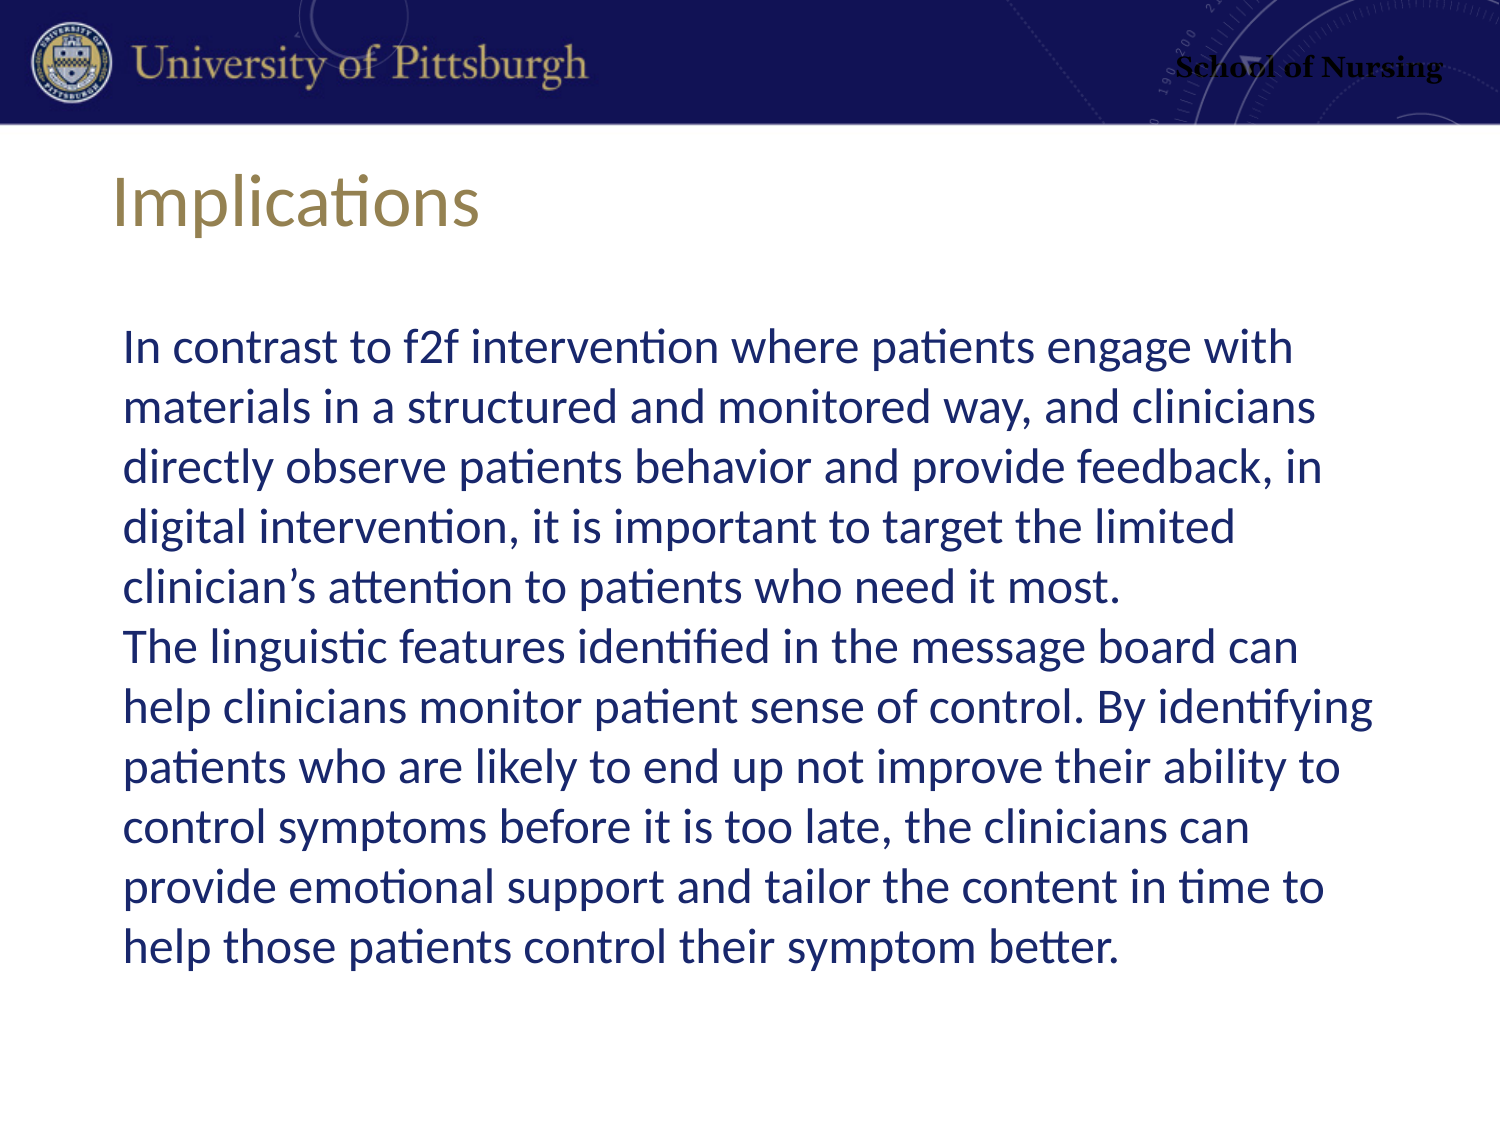

Implications
In contrast to f2f intervention where patients engage with materials in a structured and monitored way, and clinicians directly observe patients behavior and provide feedback, in digital intervention, it is important to target the limited clinician’s attention to patients who need it most.
The linguistic features identified in the message board can help clinicians monitor patient sense of control. By identifying patients who are likely to end up not improve their ability to control symptoms before it is too late, the clinicians can provide emotional support and tailor the content in time to help those patients control their symptom better.

VS
Digital intervention
f2f intervention
26